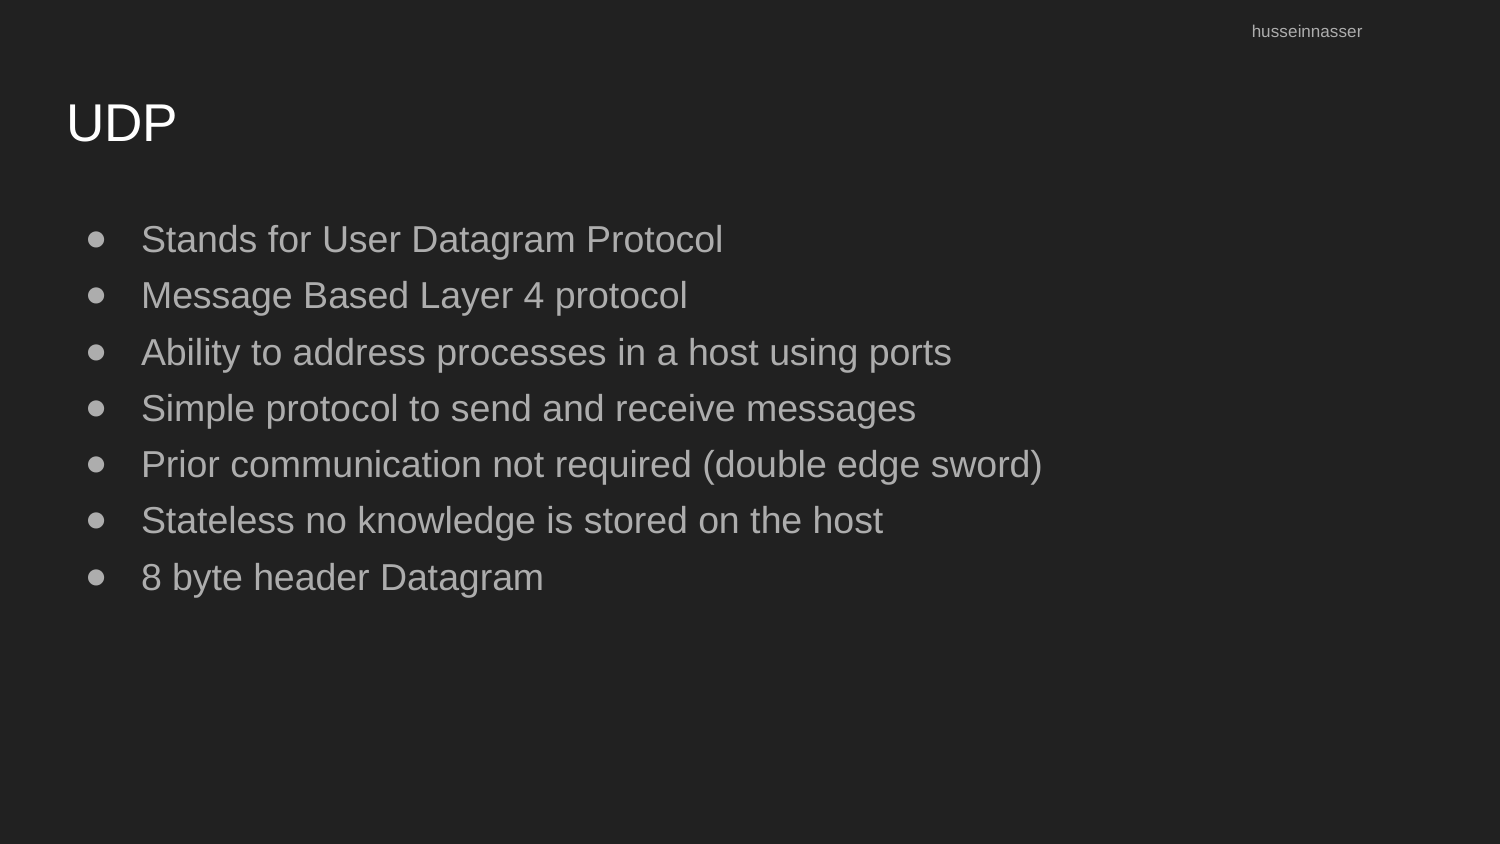

husseinnasser
# UDP
Stands for User Datagram Protocol
Message Based Layer 4 protocol
Ability to address processes in a host using ports
Simple protocol to send and receive messages
Prior communication not required (double edge sword)
Stateless no knowledge is stored on the host
8 byte header Datagram